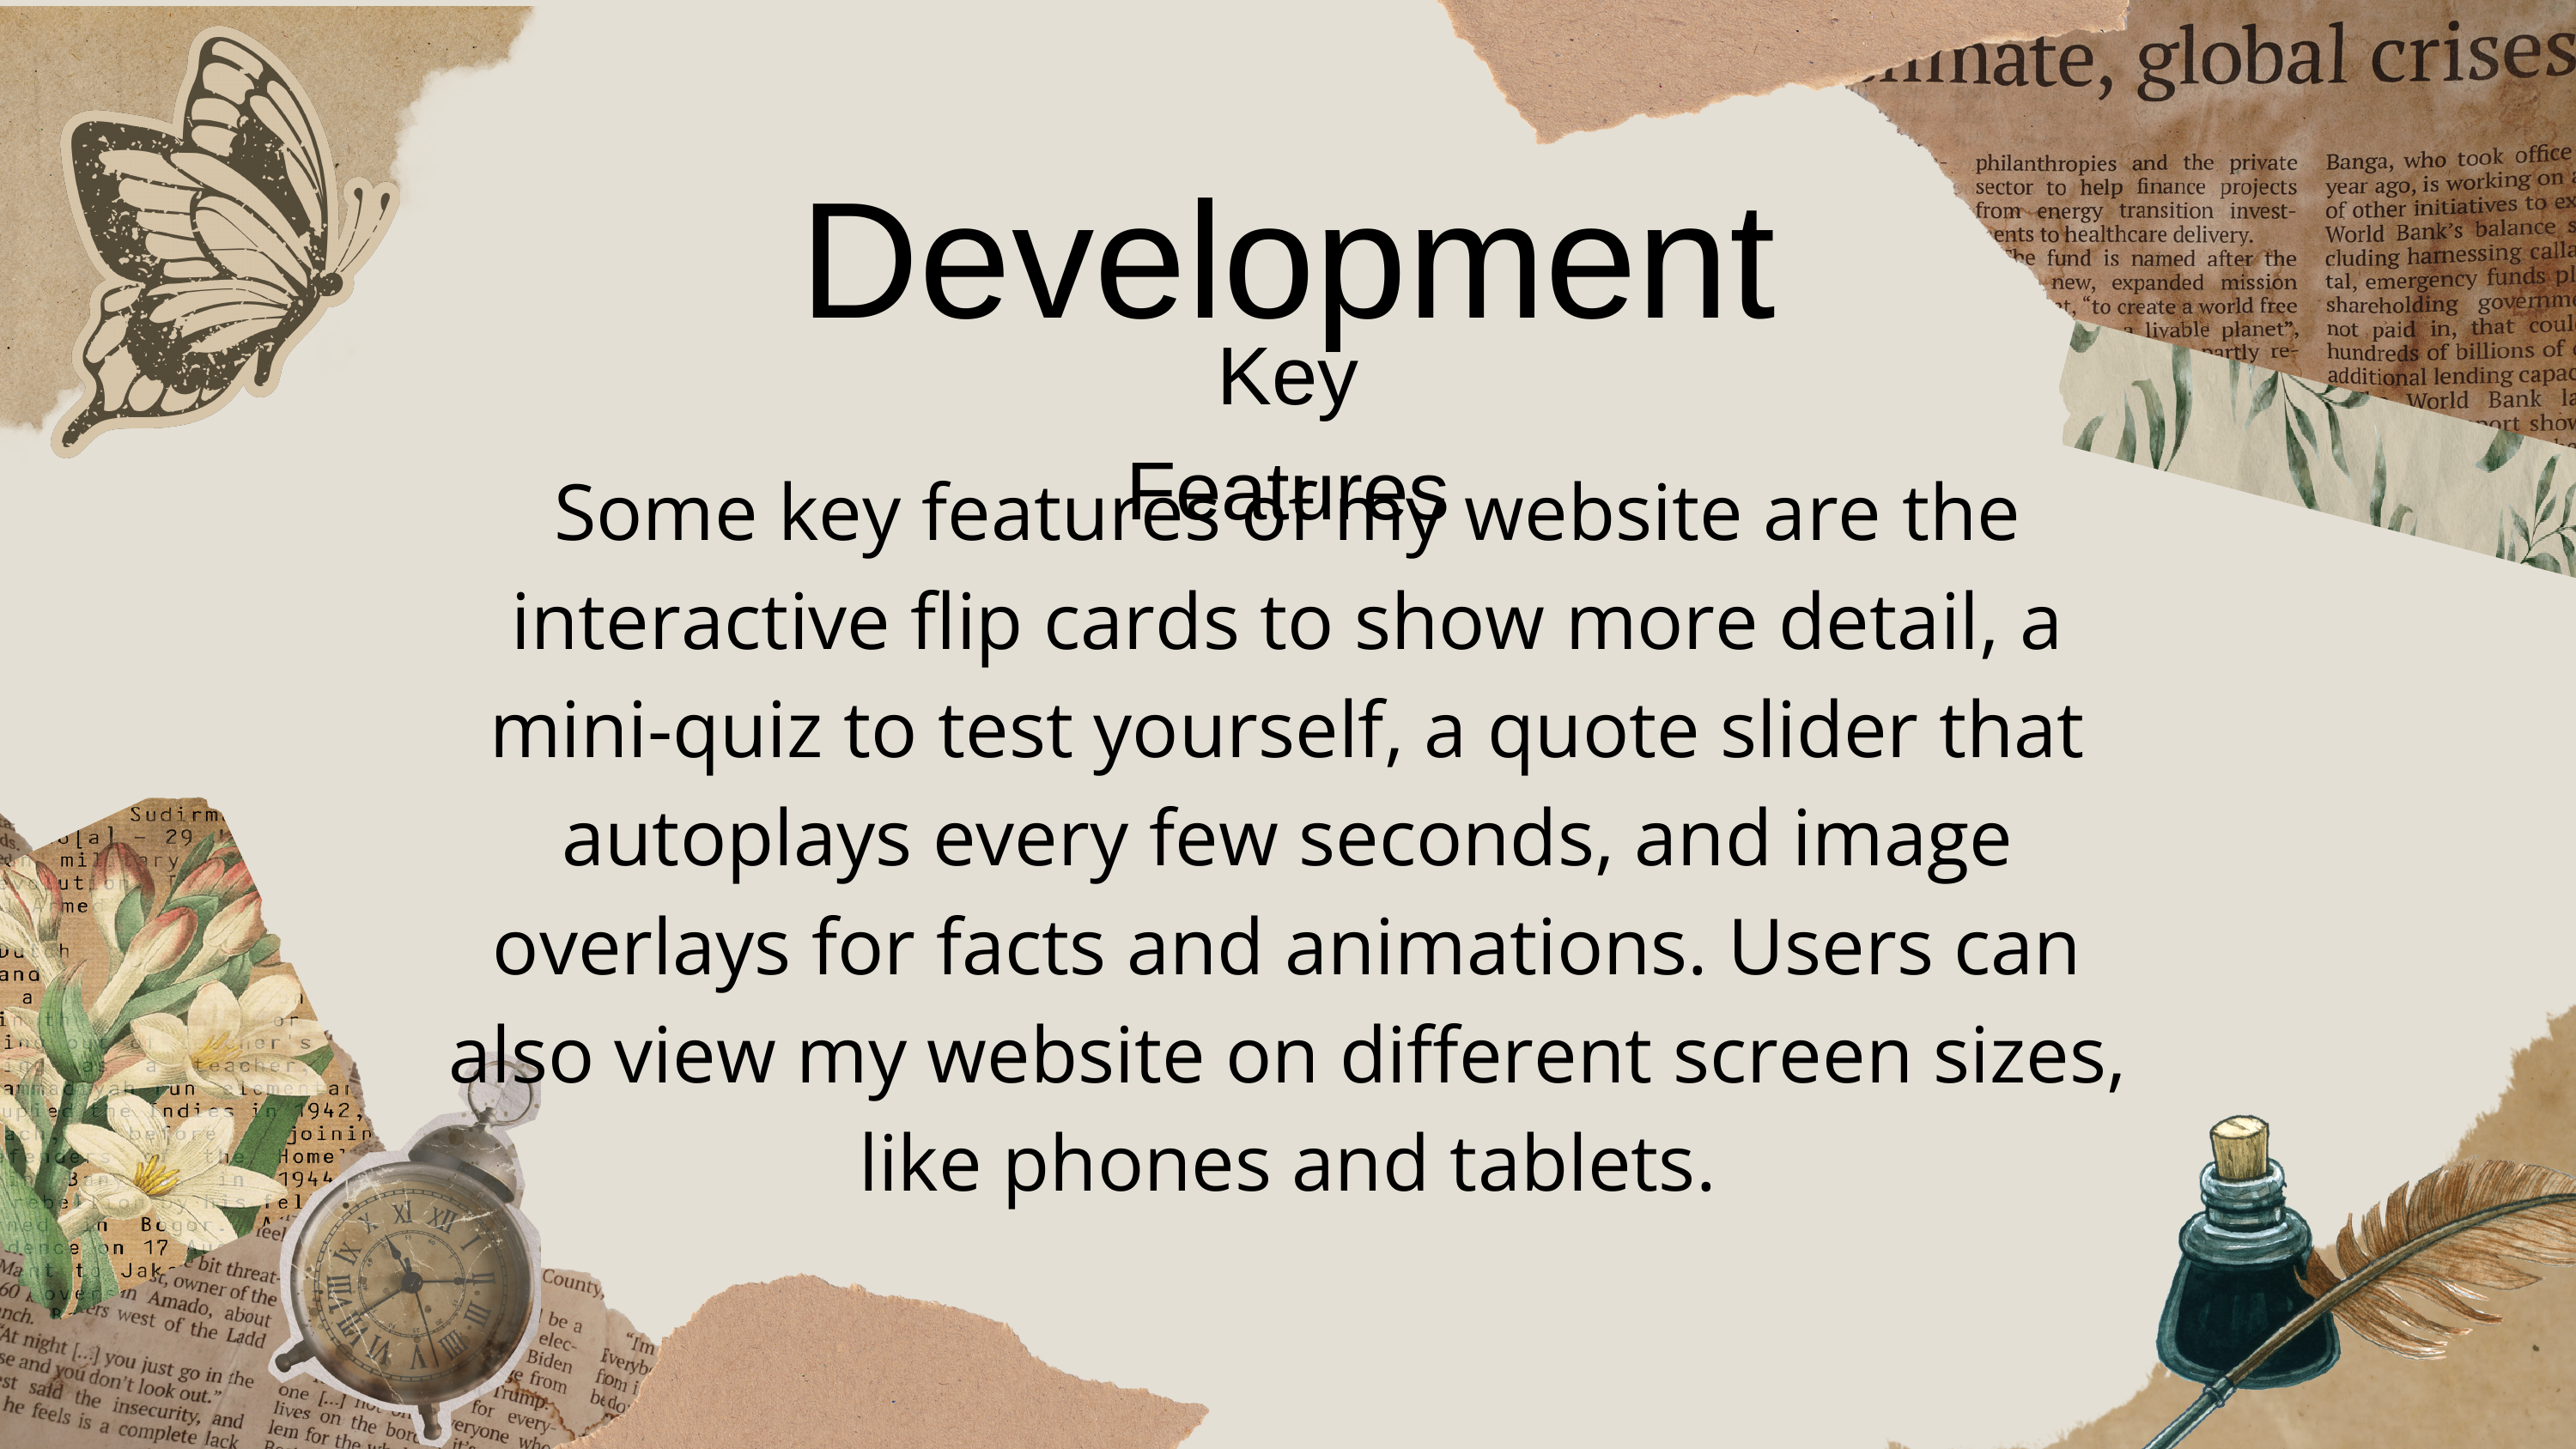

Development
Key Features

Some key features of my website are the interactive flip cards to show more detail, a mini-quiz to test yourself, a quote slider that autoplays every few seconds, and image overlays for facts and animations. Users can also view my website on different screen sizes, like phones and tablets.